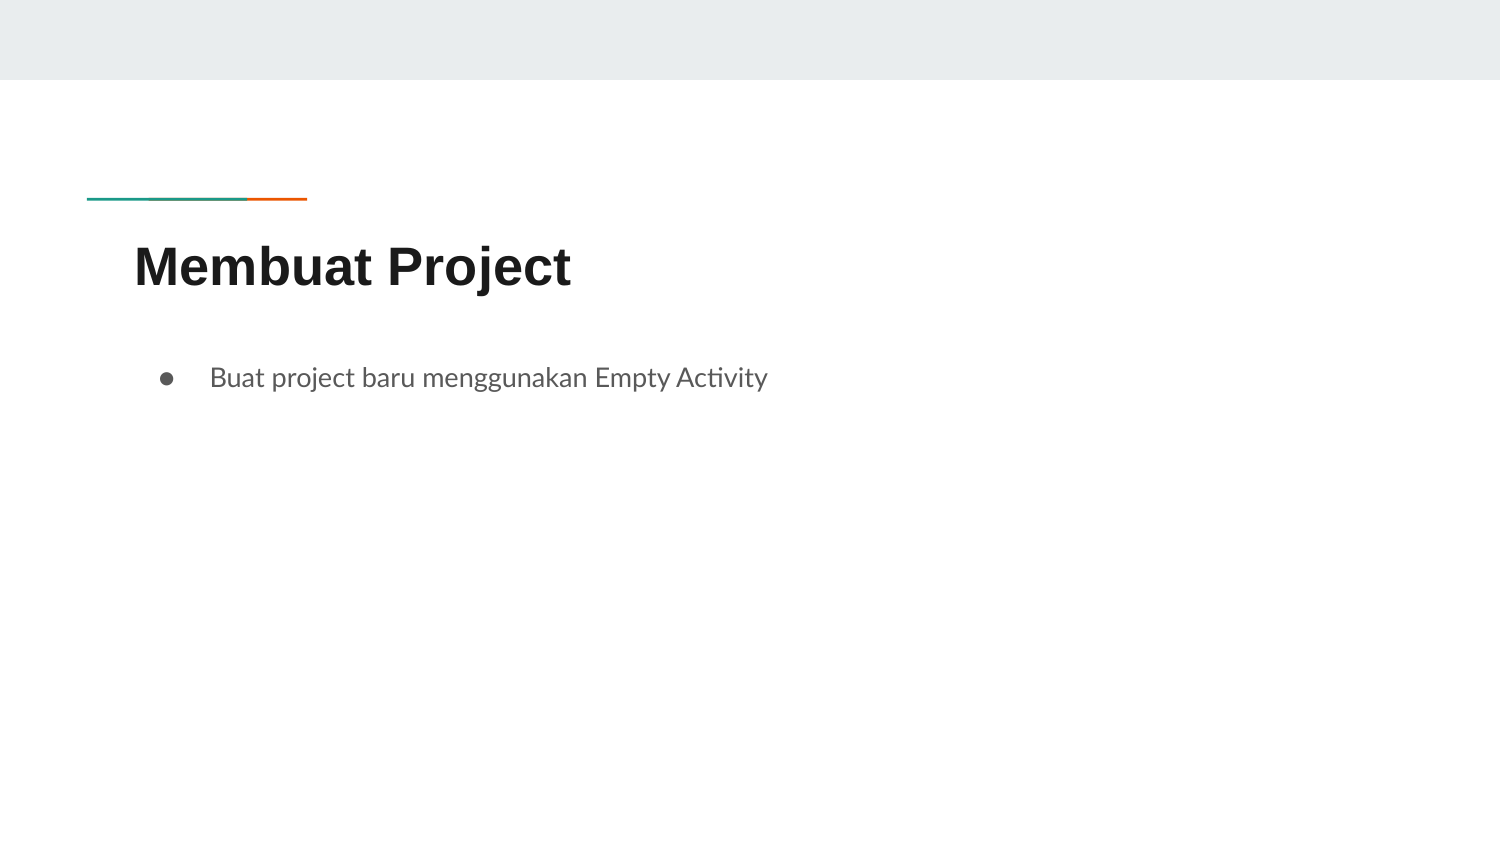

# Membuat Project
Buat project baru menggunakan Empty Activity